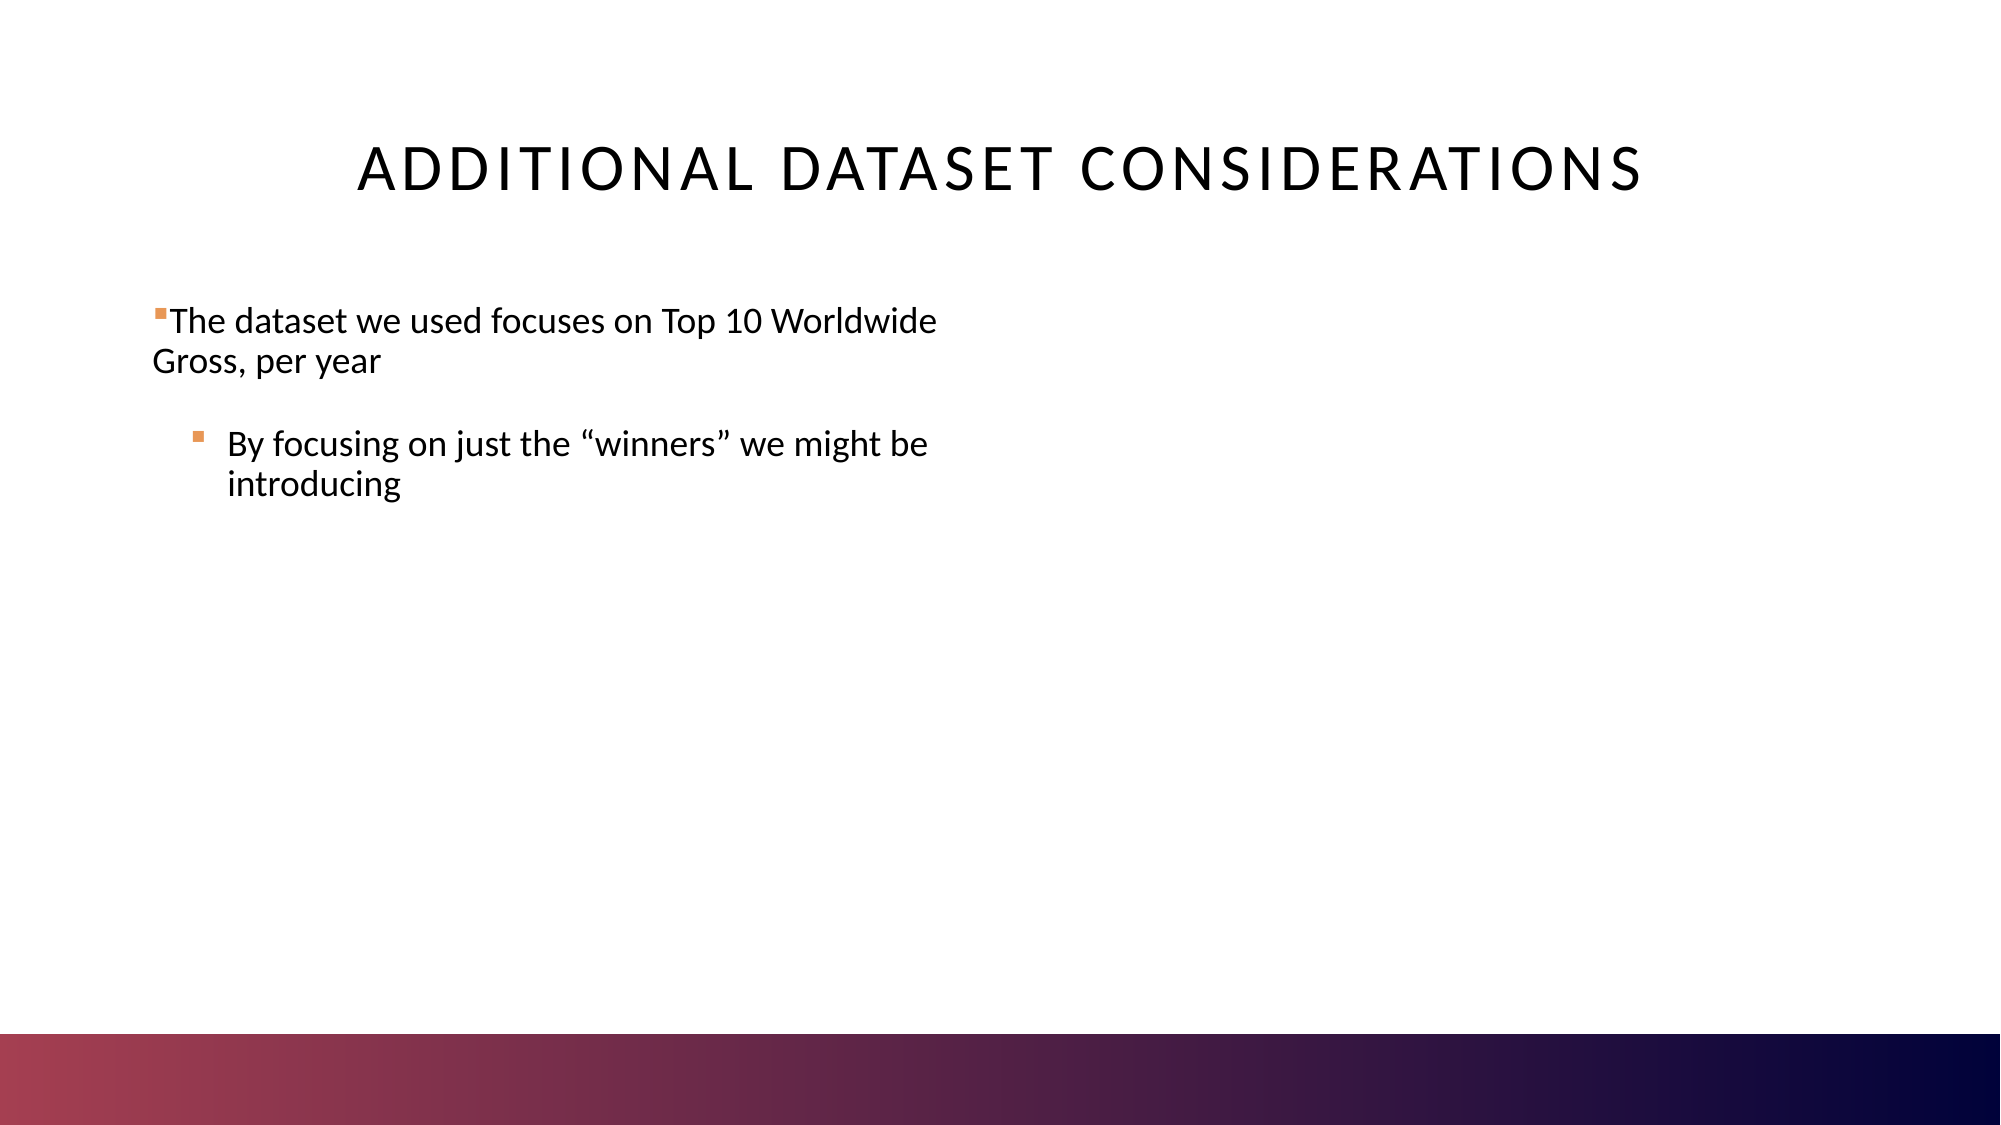

# Additional Dataset Considerations
The dataset we used focuses on Top 10 Worldwide Gross, per year
By focusing on just the “winners” we might be introducing